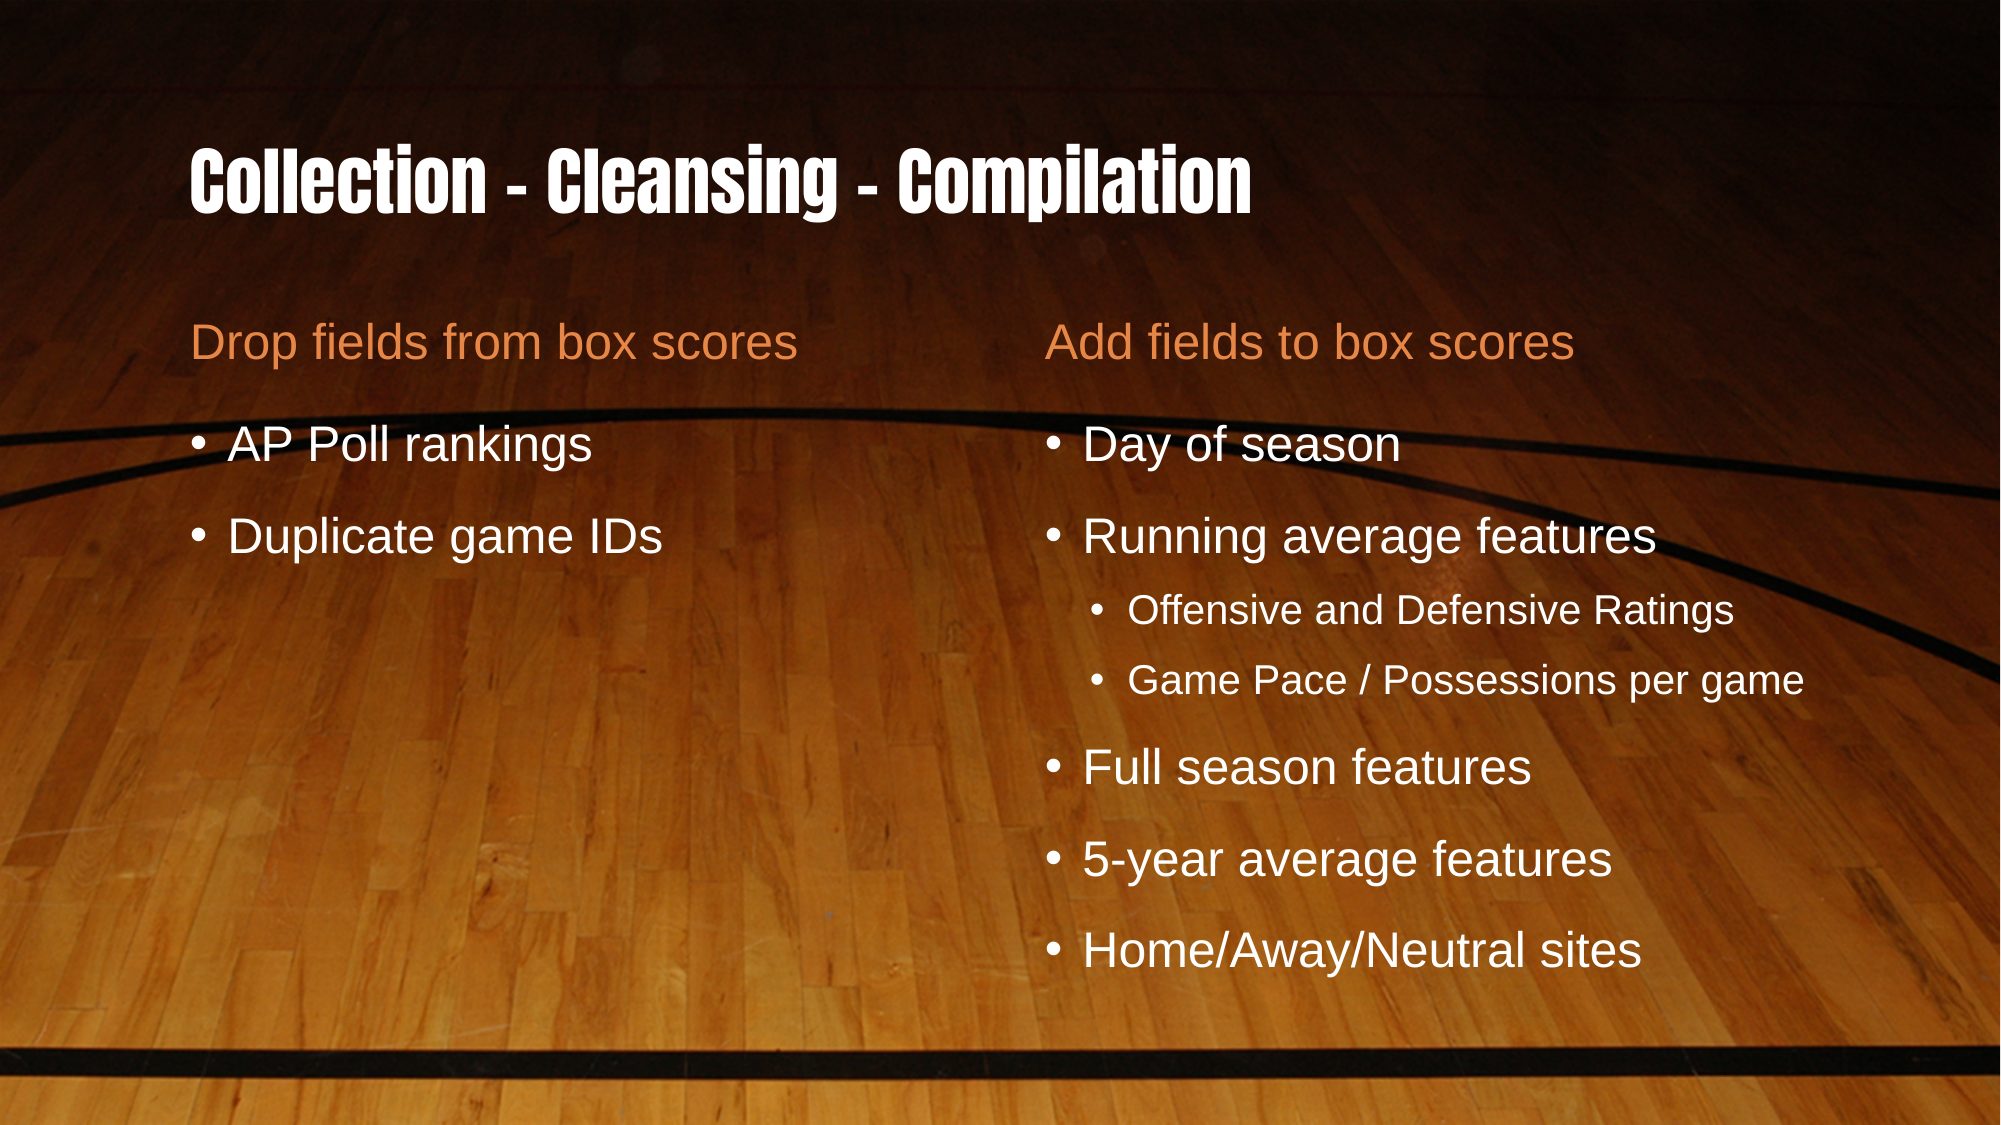

# Collection – Cleansing – Compilation
Drop fields from box scores
Add fields to box scores
AP Poll rankings
Duplicate game IDs

Day of season
Running average features
Offensive and Defensive Ratings
Game Pace / Possessions per game
Full season features
5-year average features
Home/Away/Neutral sites